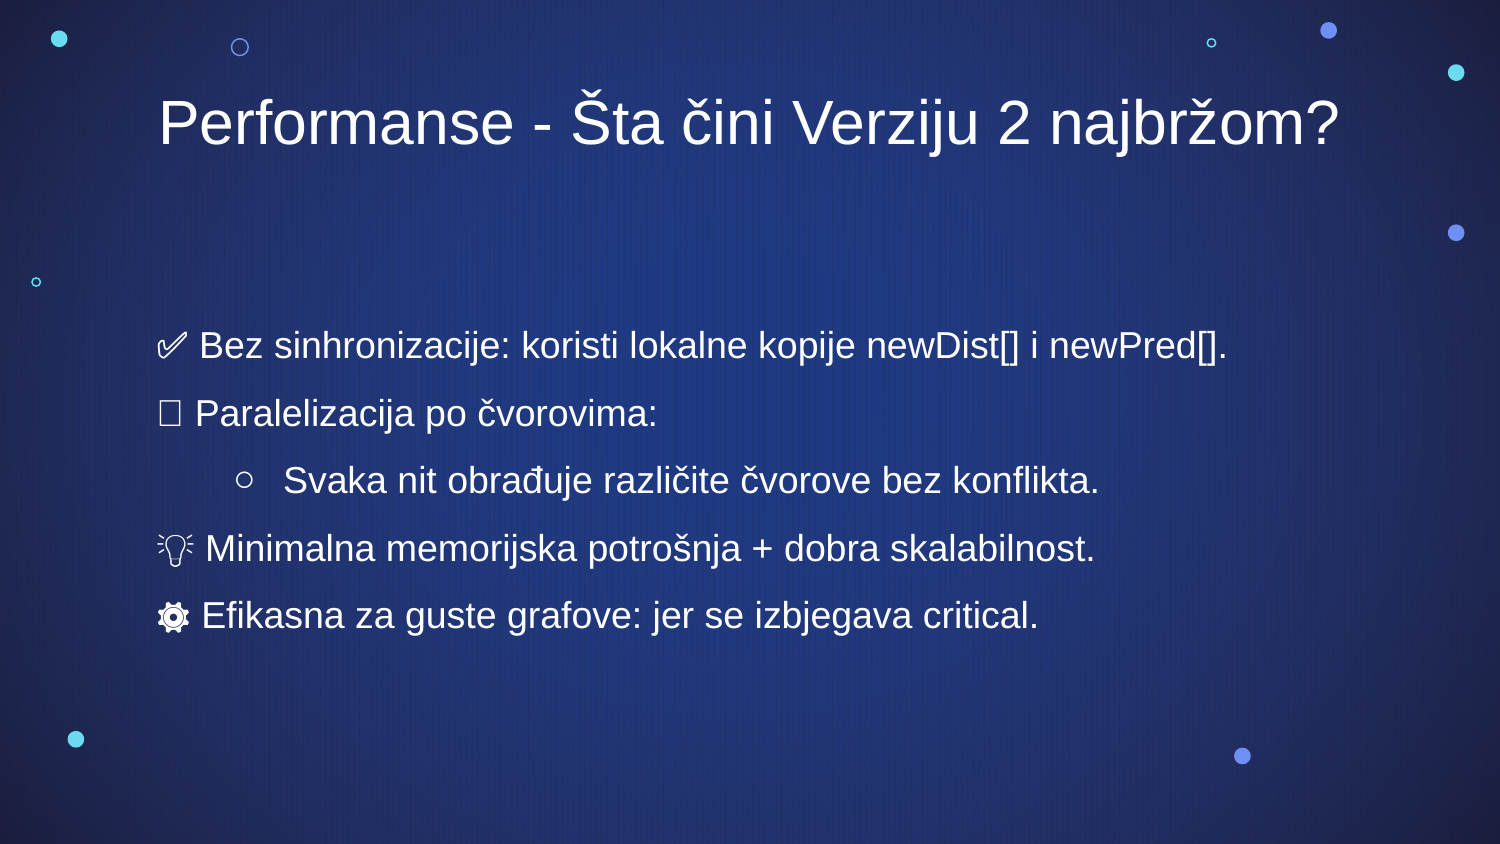

# Performanse - Šta čini Verziju 2 najbržom?
✅ Bez sinhronizacije: koristi lokalne kopije newDist[] i newPred[].
🧵 Paralelizacija po čvorovima:
Svaka nit obrađuje različite čvorove bez konflikta.
💡 Minimalna memorijska potrošnja + dobra skalabilnost.
⚙️ Efikasna za guste grafove: jer se izbjegava critical.